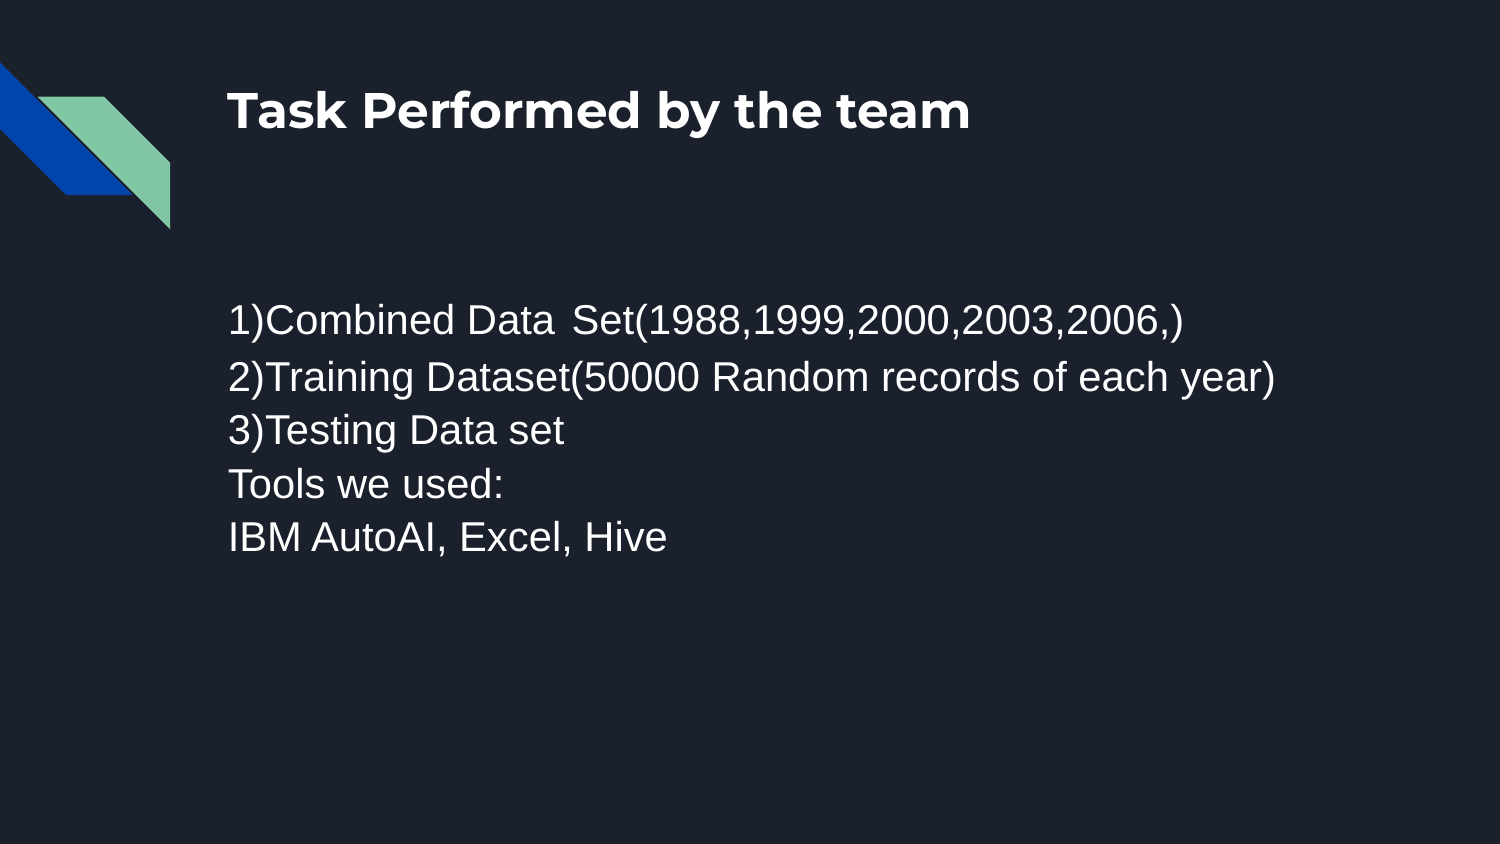

# Task Performed by the team
1)Combined Data Set(1988,1999,2000,2003,2006,)
2)Training Dataset(50000 Random records of each year)
3)Testing Data set
Tools we used:
IBM AutoAI, Excel, Hive